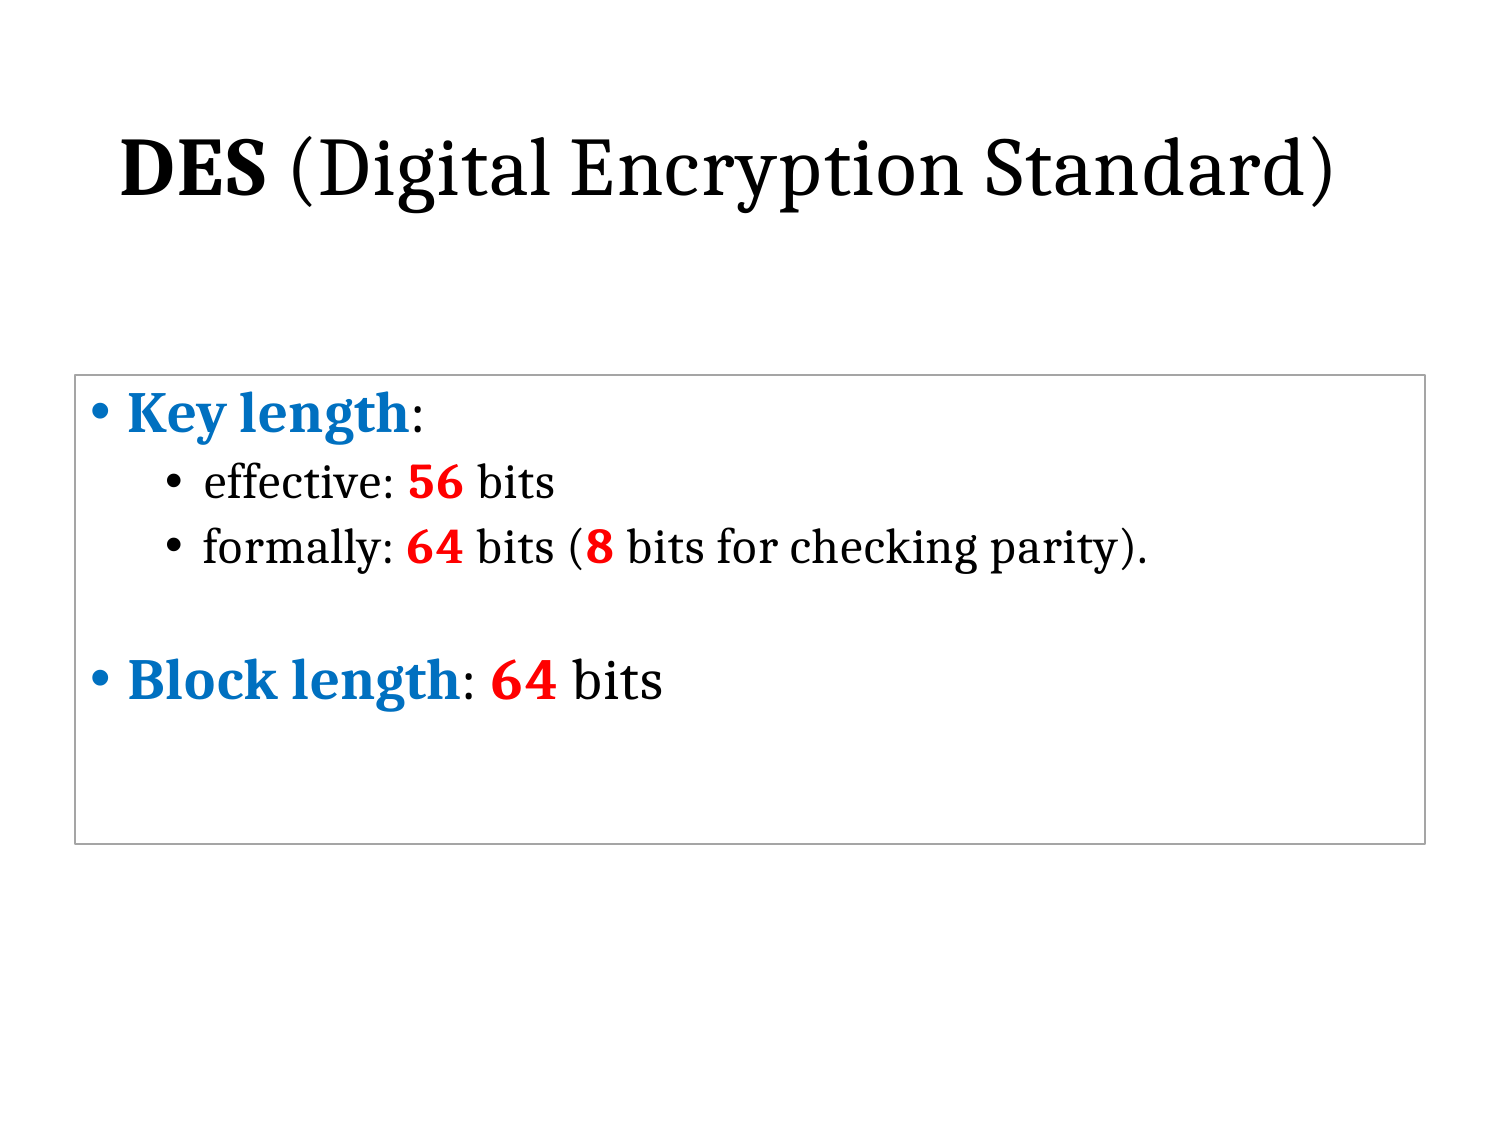

# DES (Digital Encryption Standard)
Key length:
effective: 56 bits
formally: 64 bits (8 bits for checking parity).
Block length: 64 bits